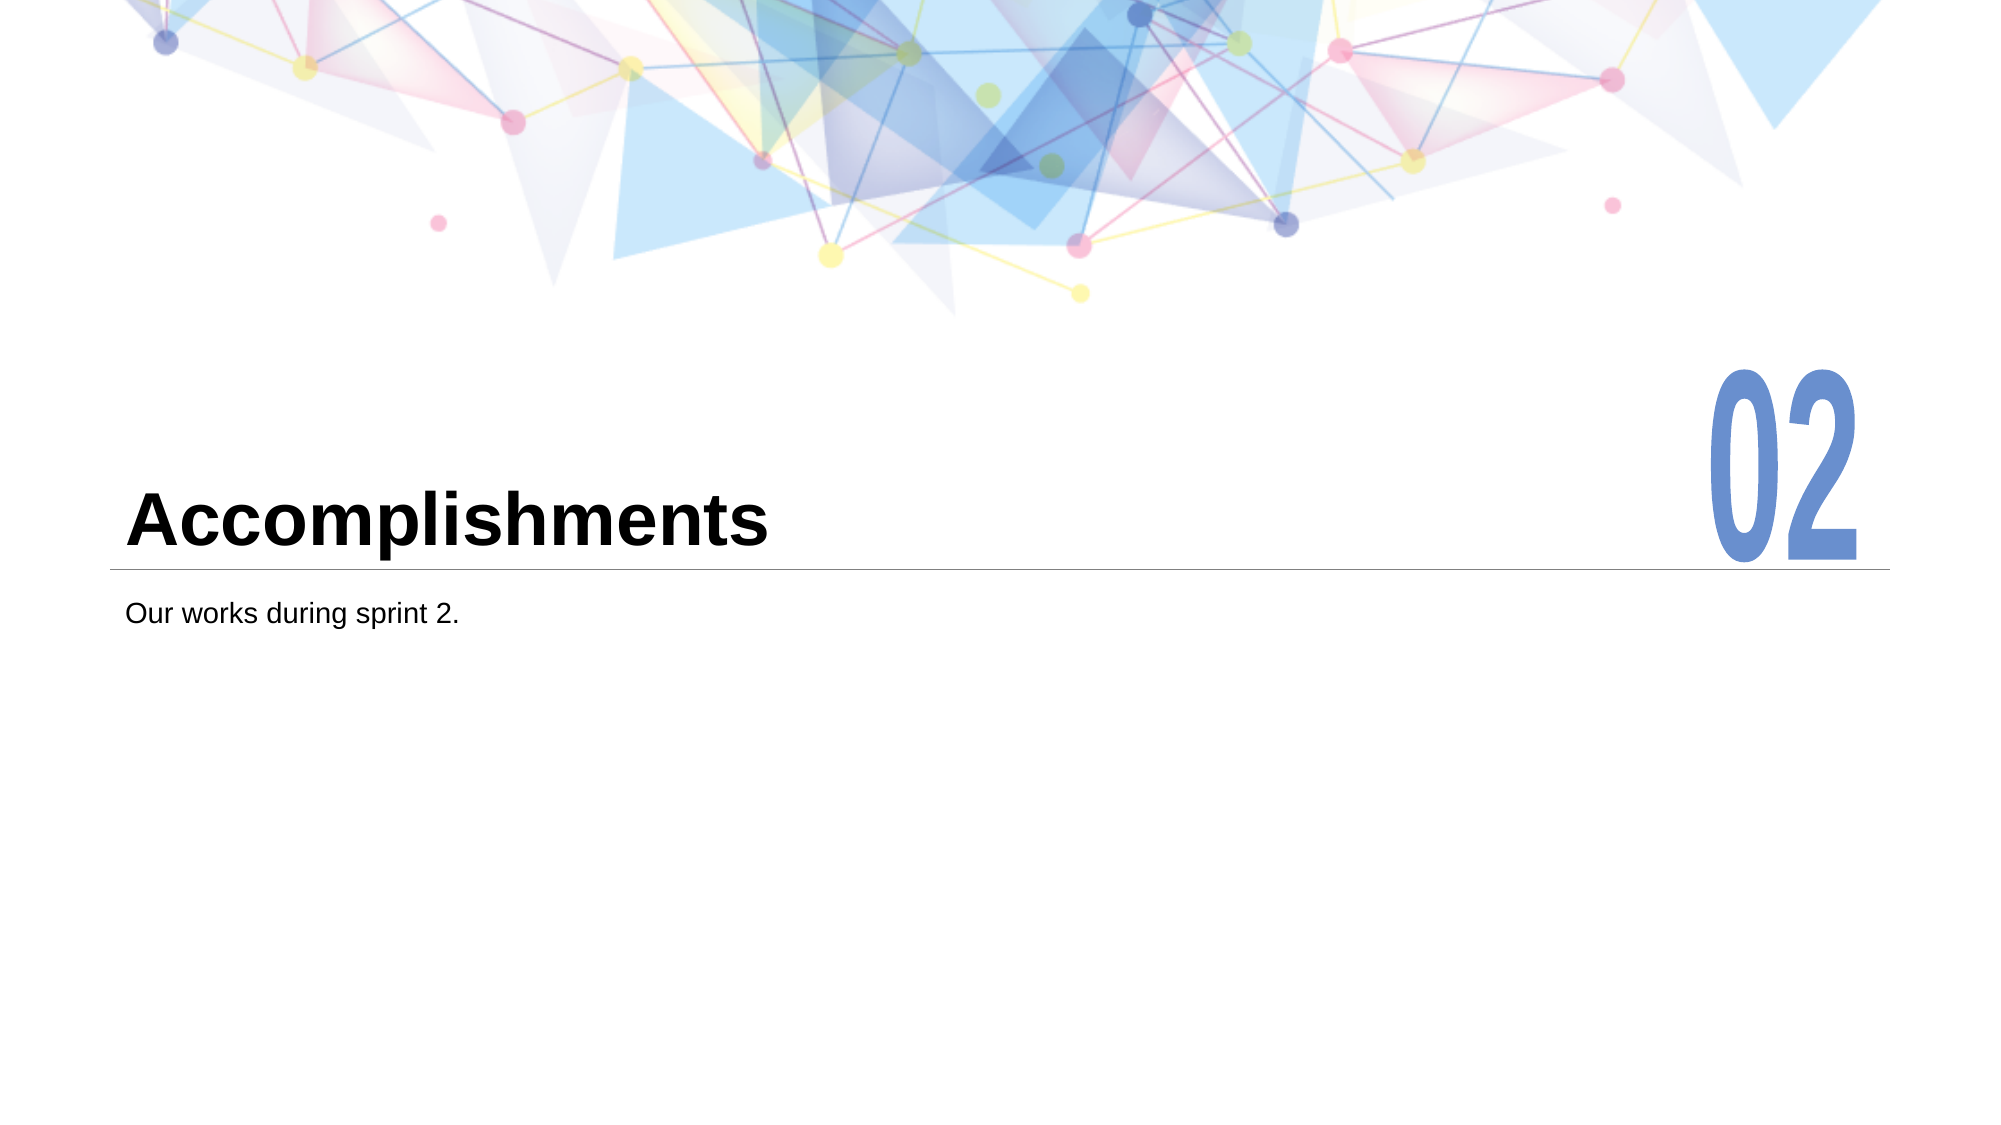

02
# Accomplishments
Our works during sprint 2.